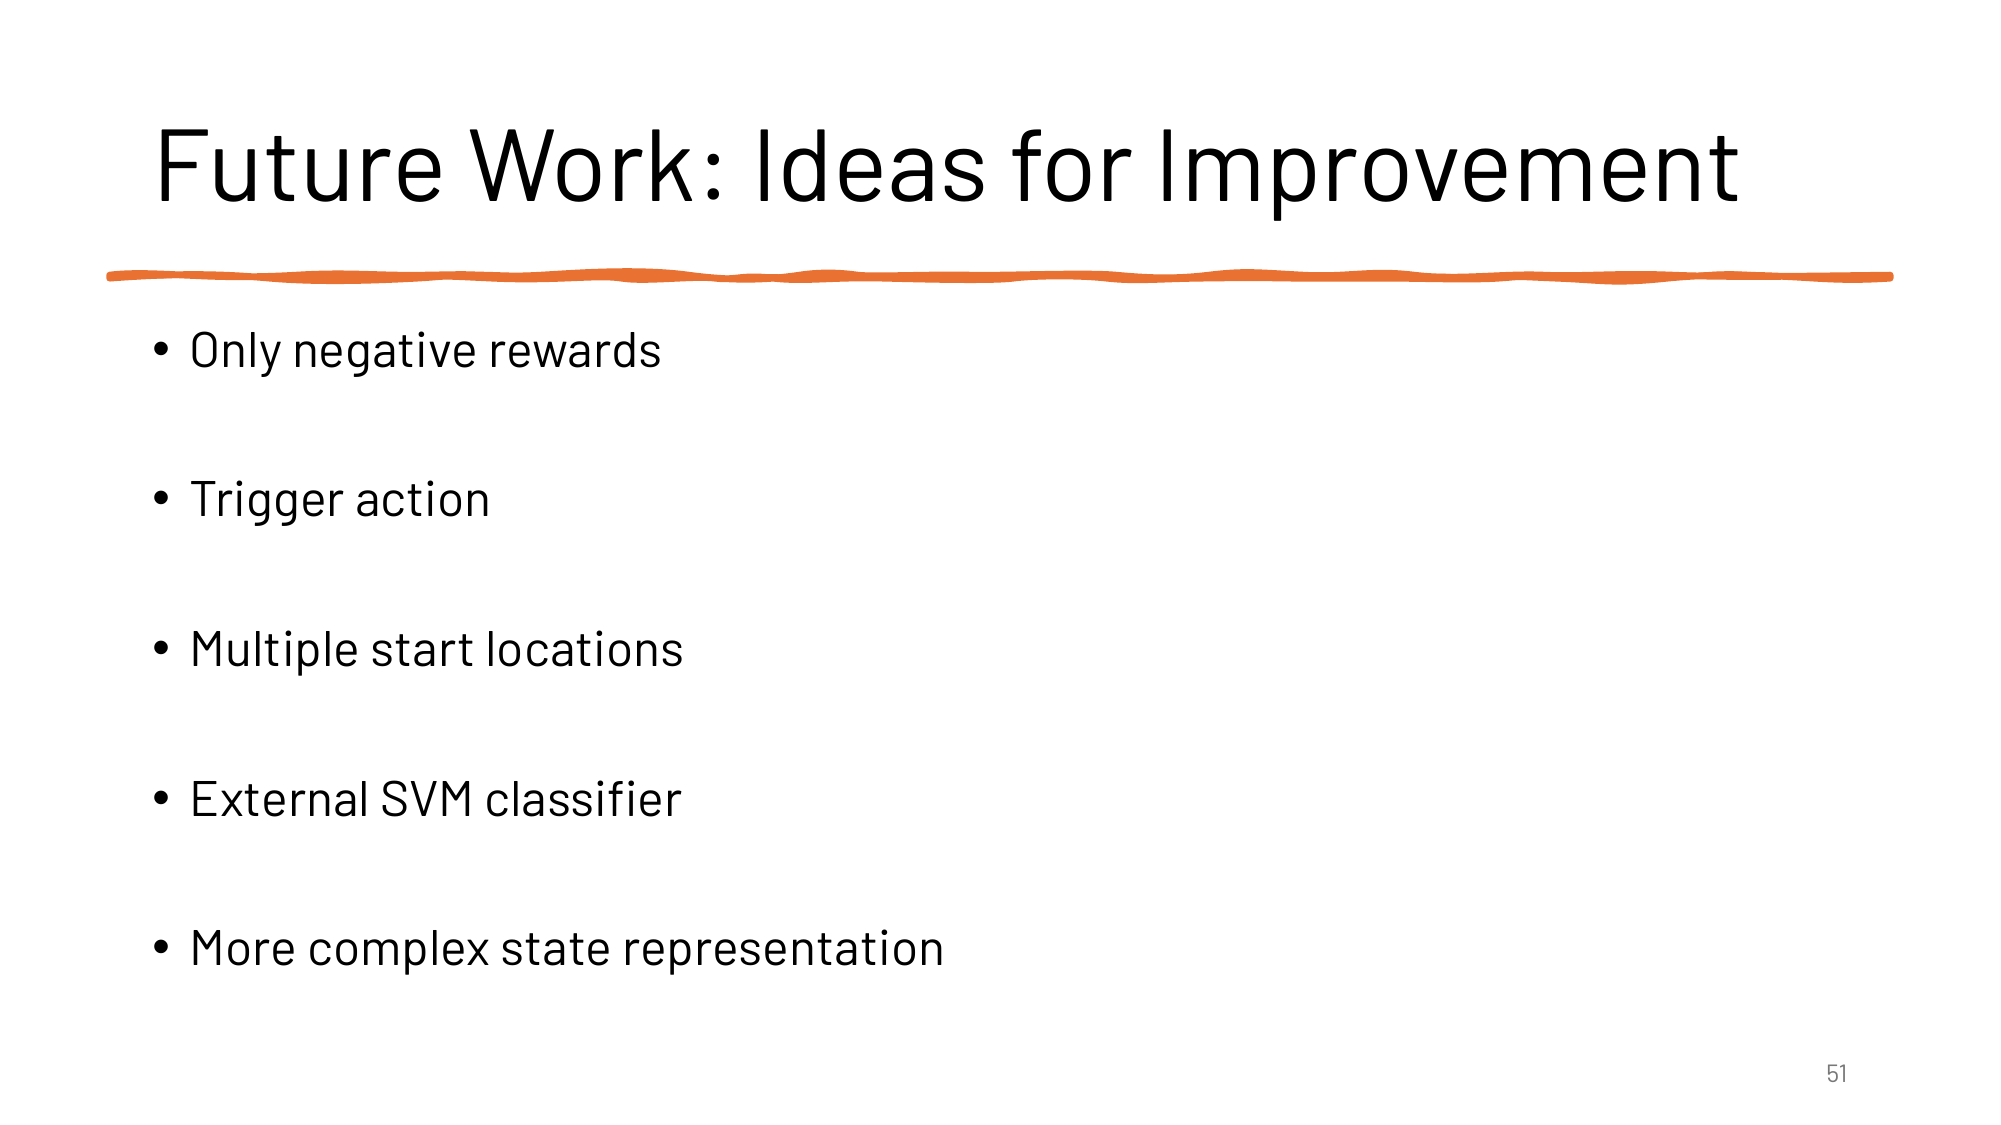

# Future Work: Ideas for Improvement

Only negative rewards

Trigger action

Multiple start locations

External SVM classifier

More complex state representation

51